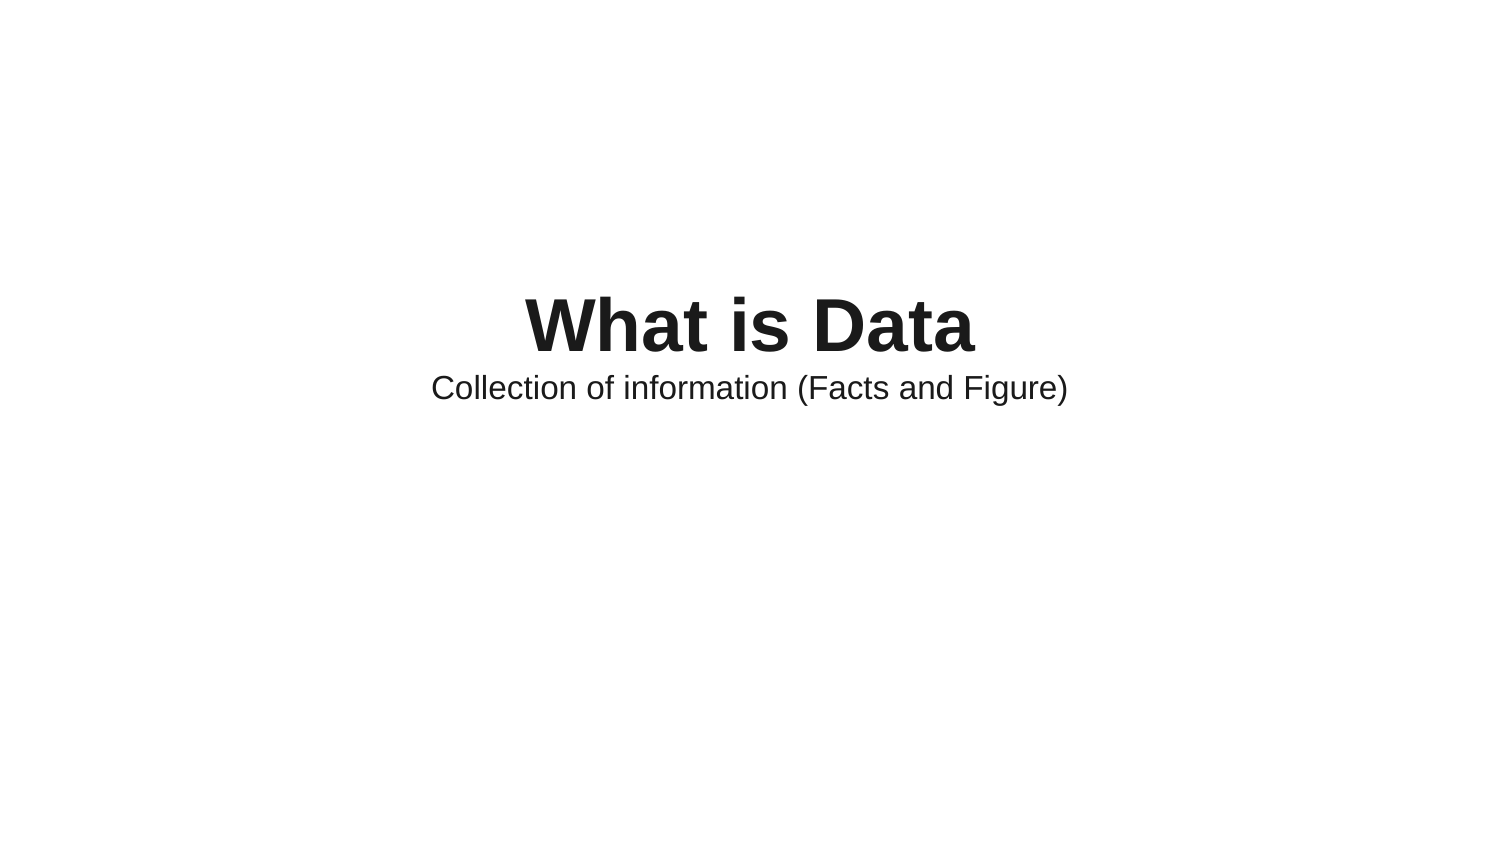

# What is Data Collection of information (Facts and Figure)